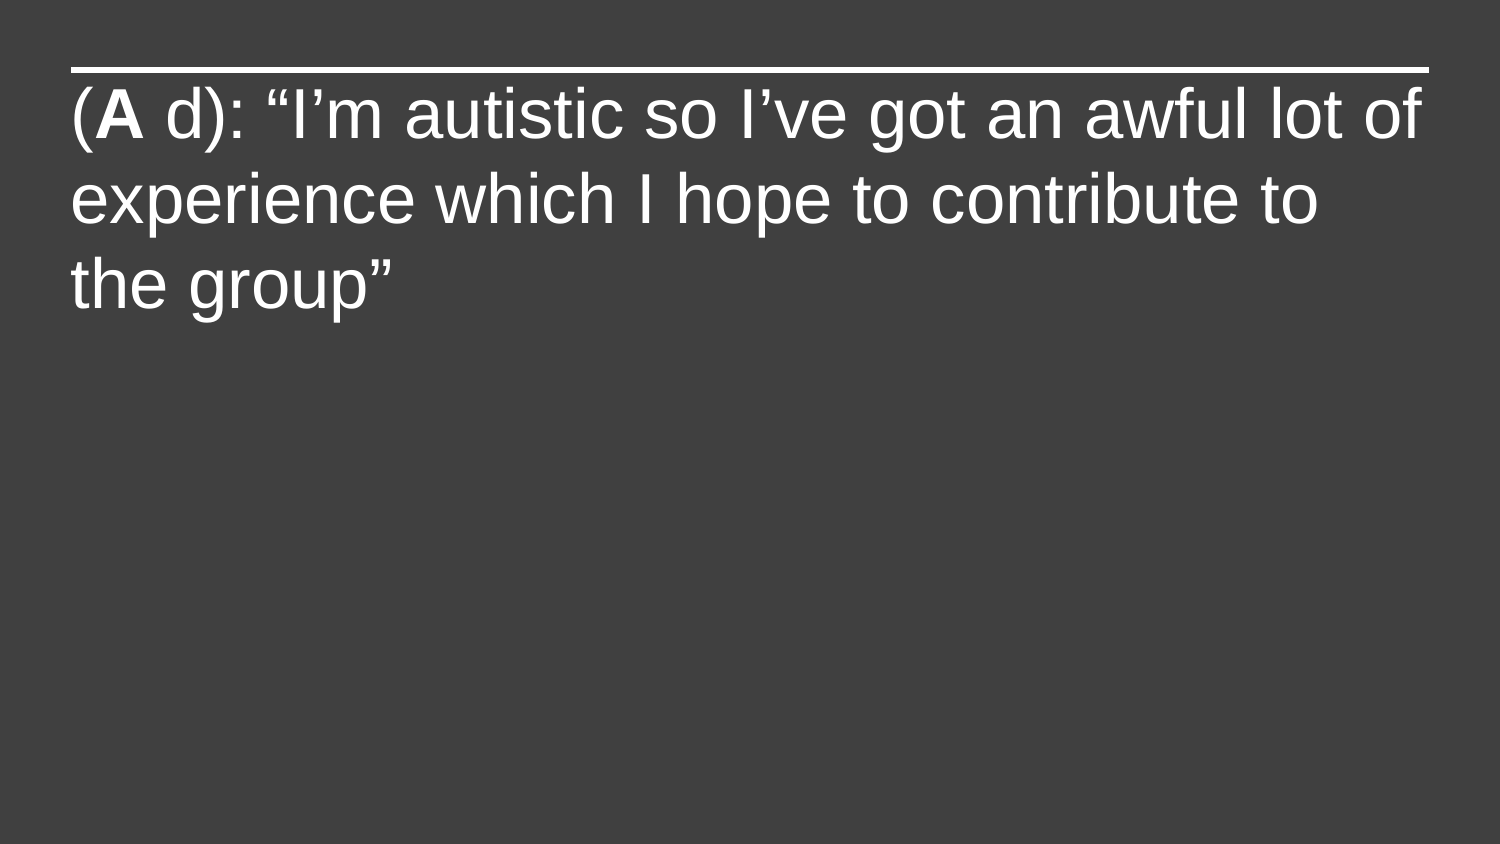

(A d): “I’m autistic so I’ve got an awful lot of experience which I hope to contribute to the group”